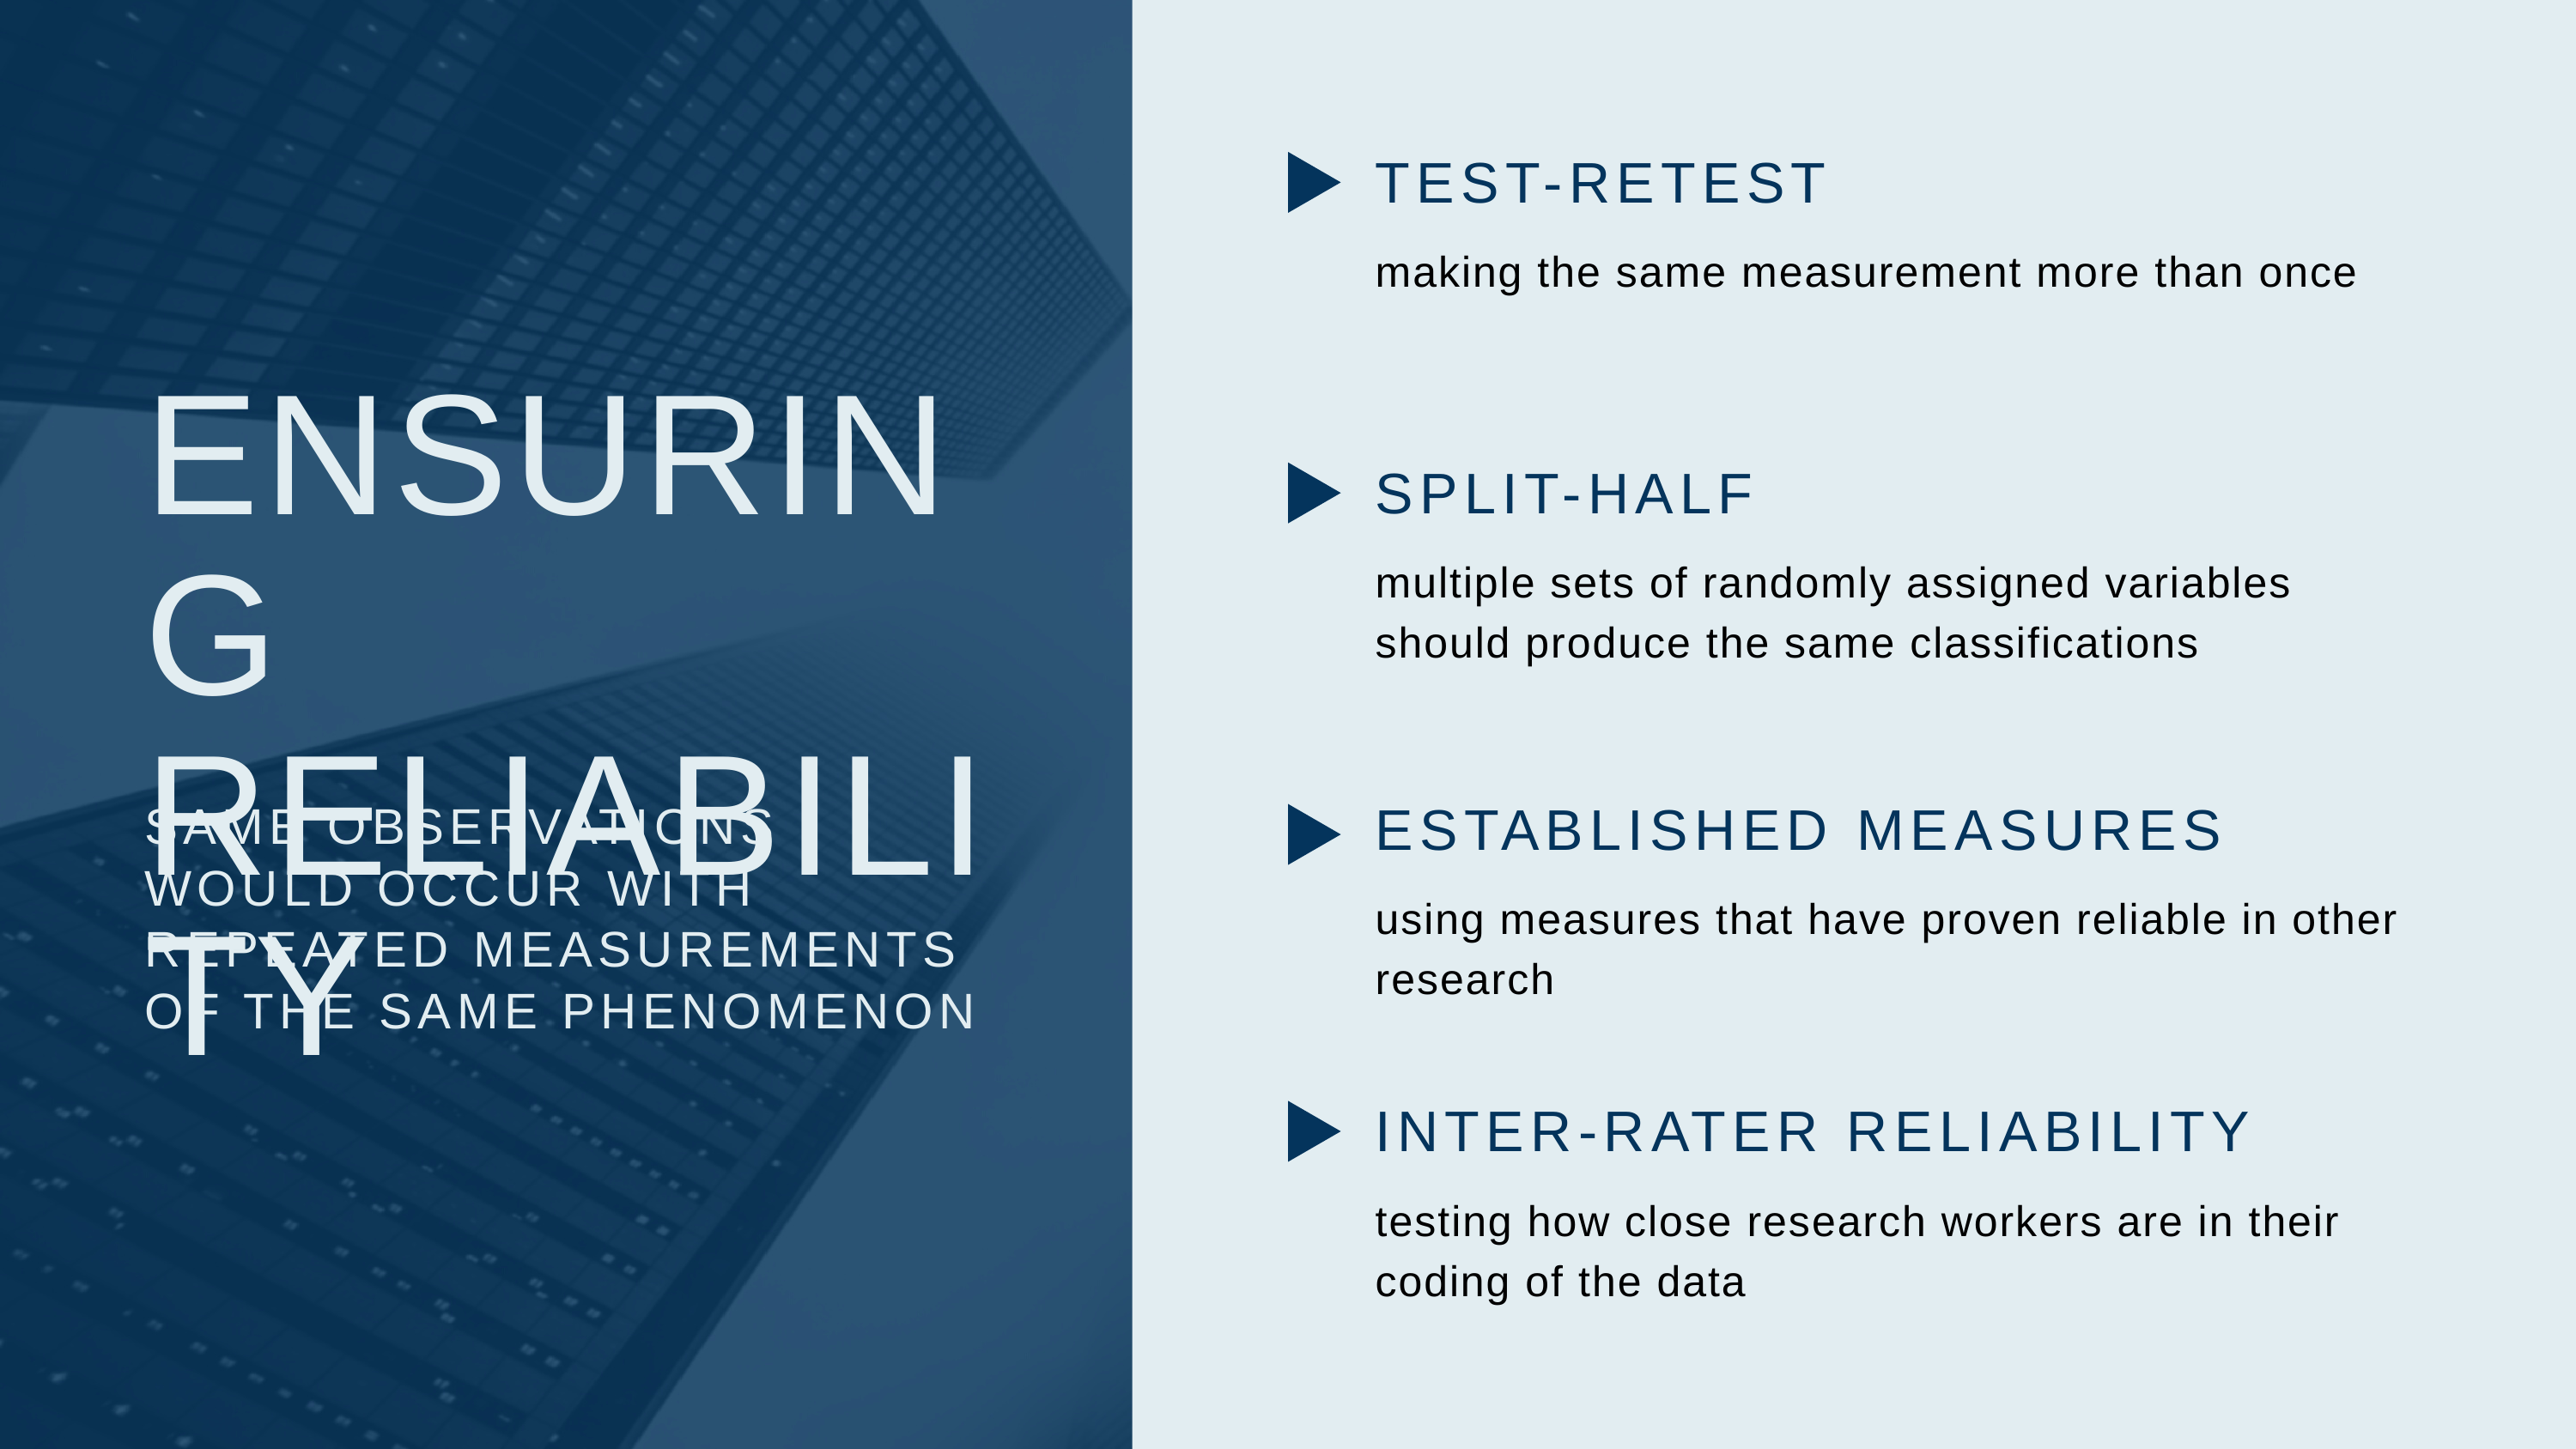

TEST-RETEST
making the same measurement more than once

ENSURING RELIABILITY
SAME OBSERVATIONS WOULD OCCUR WITH REPEATED MEASUREMENTS OF THE SAME PHENOMENON
SPLIT-HALF
multiple sets of randomly assigned variables should produce the same classifications

ESTABLISHED MEASURES
using measures that have proven reliable in other research

INTER-RATER RELIABILITY
testing how close research workers are in their coding of the data